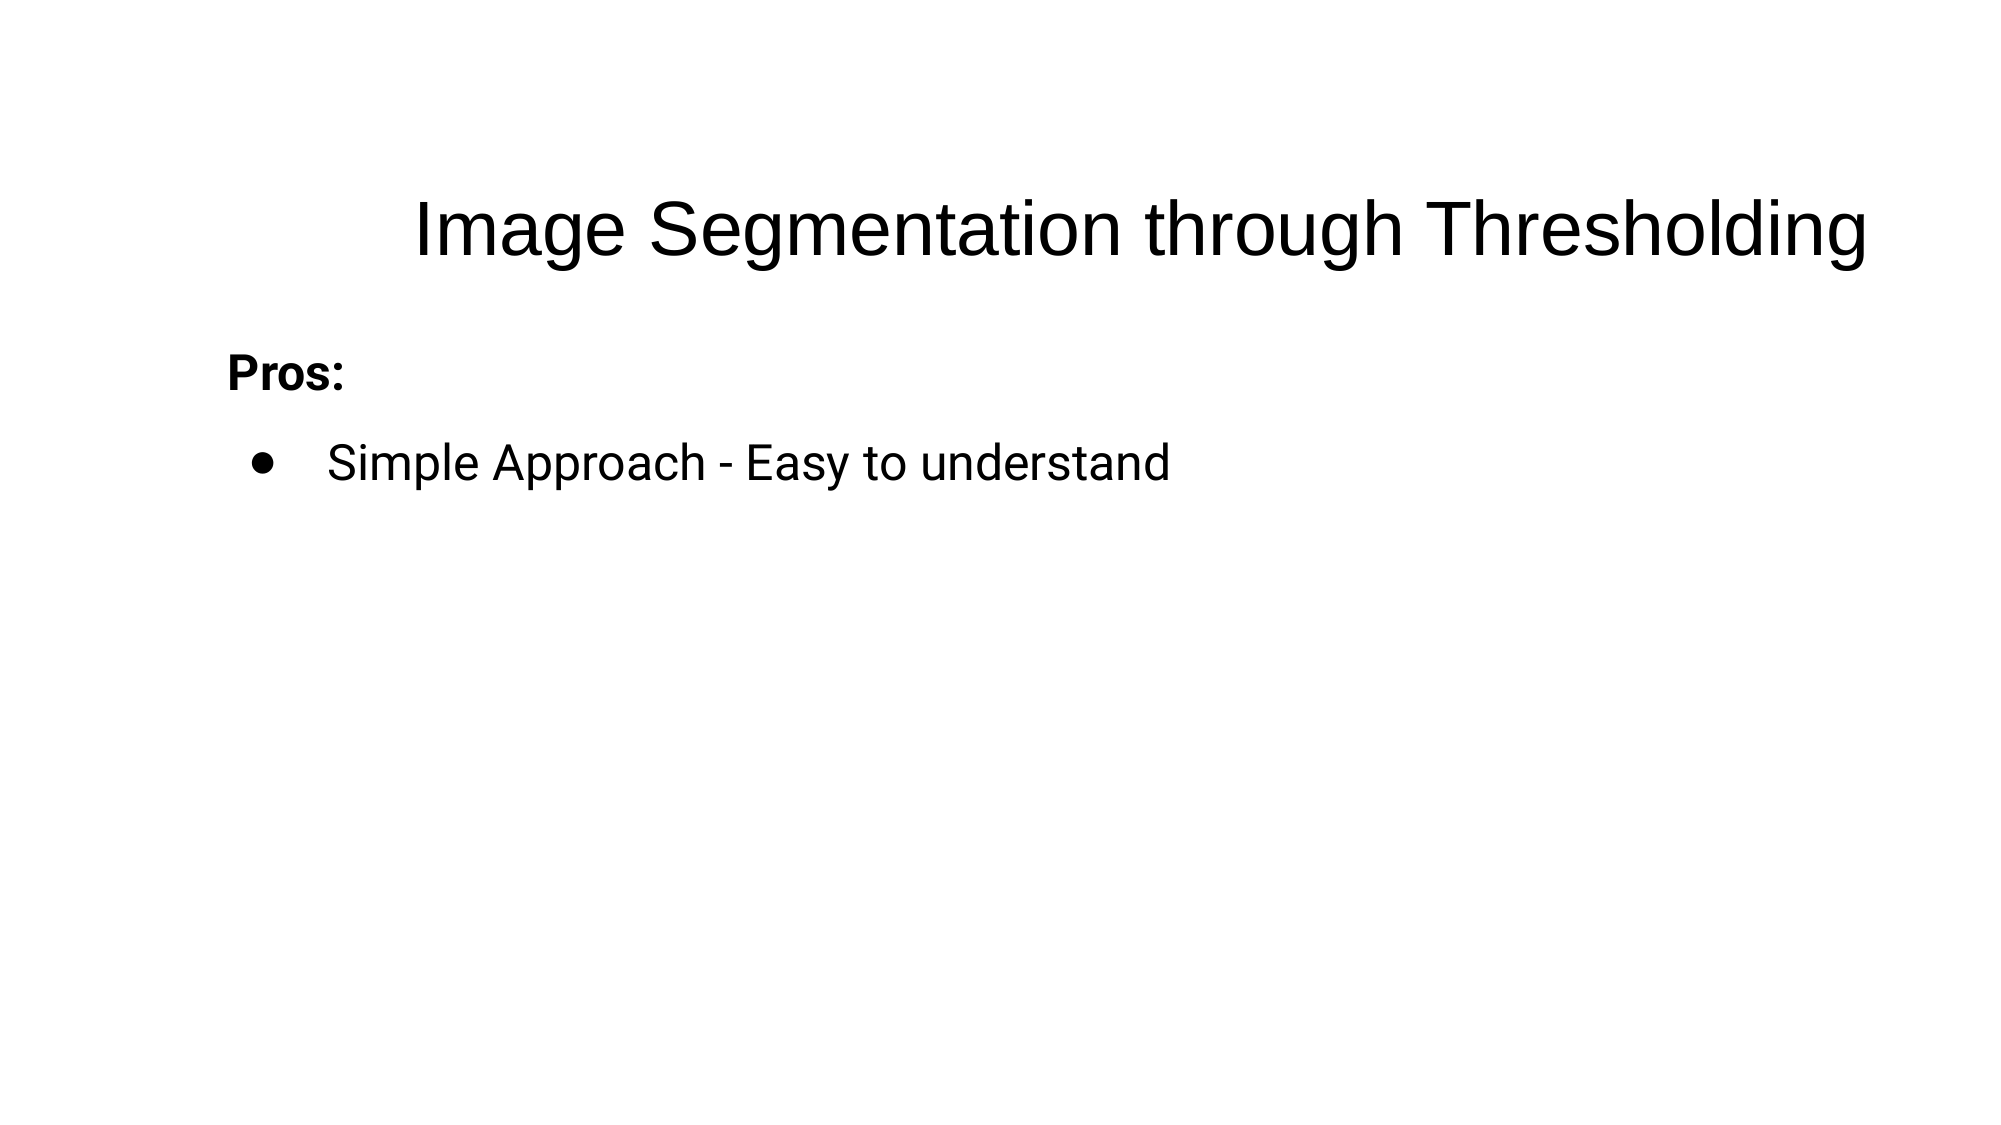

# Image Segmentation through Thresholding
Pros:
Simple Approach - Easy to understand